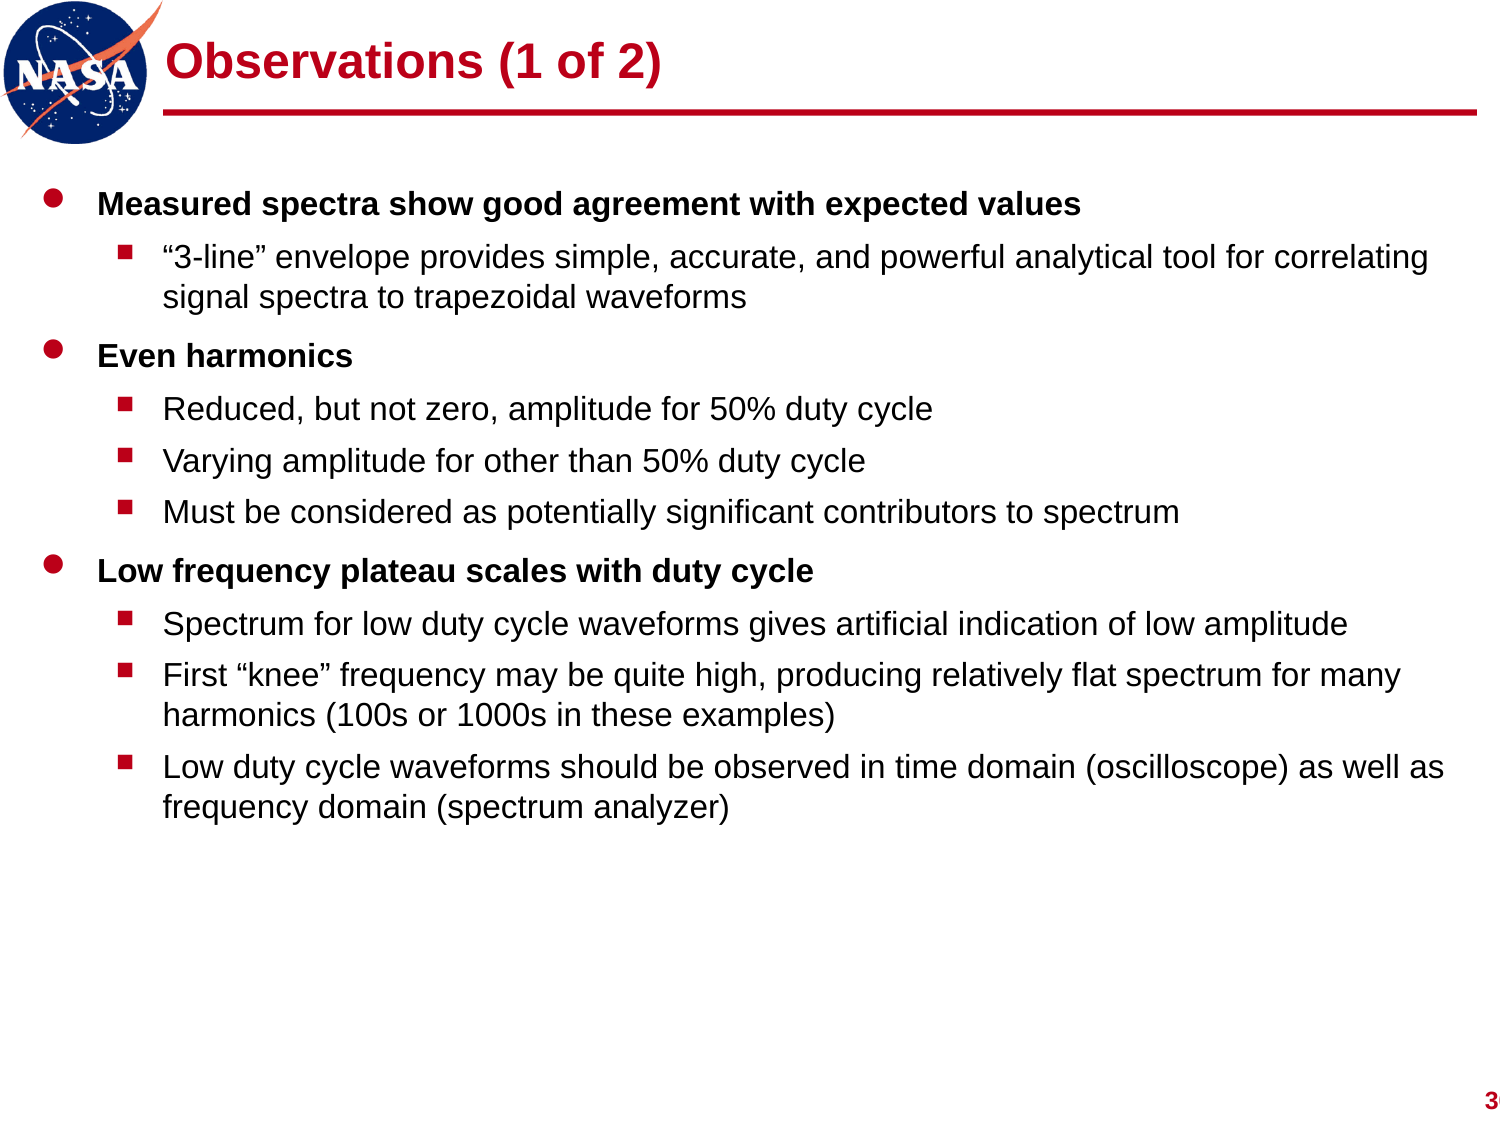

# Observations (1 of 2)
Measured spectra show good agreement with expected values
“3-line” envelope provides simple, accurate, and powerful analytical tool for correlating signal spectra to trapezoidal waveforms
Even harmonics
Reduced, but not zero, amplitude for 50% duty cycle
Varying amplitude for other than 50% duty cycle
Must be considered as potentially significant contributors to spectrum
Low frequency plateau scales with duty cycle
Spectrum for low duty cycle waveforms gives artificial indication of low amplitude
First “knee” frequency may be quite high, producing relatively flat spectrum for many harmonics (100s or 1000s in these examples)
Low duty cycle waveforms should be observed in time domain (oscilloscope) as well as frequency domain (spectrum analyzer)